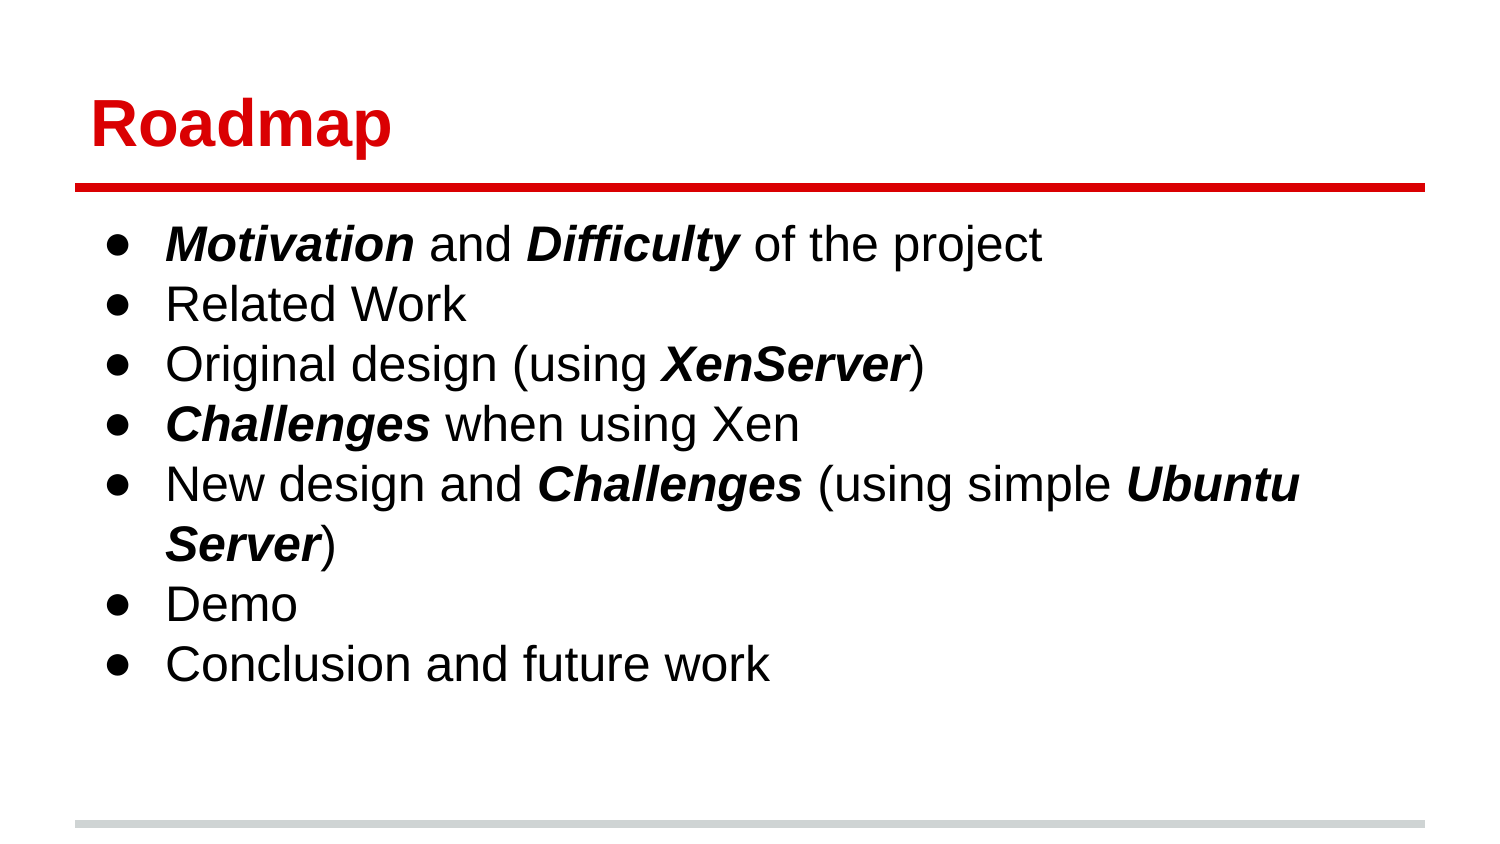

# Roadmap
Motivation and Difficulty of the project
Related Work
Original design (using XenServer)
Challenges when using Xen
New design and Challenges (using simple Ubuntu Server)
Demo
Conclusion and future work